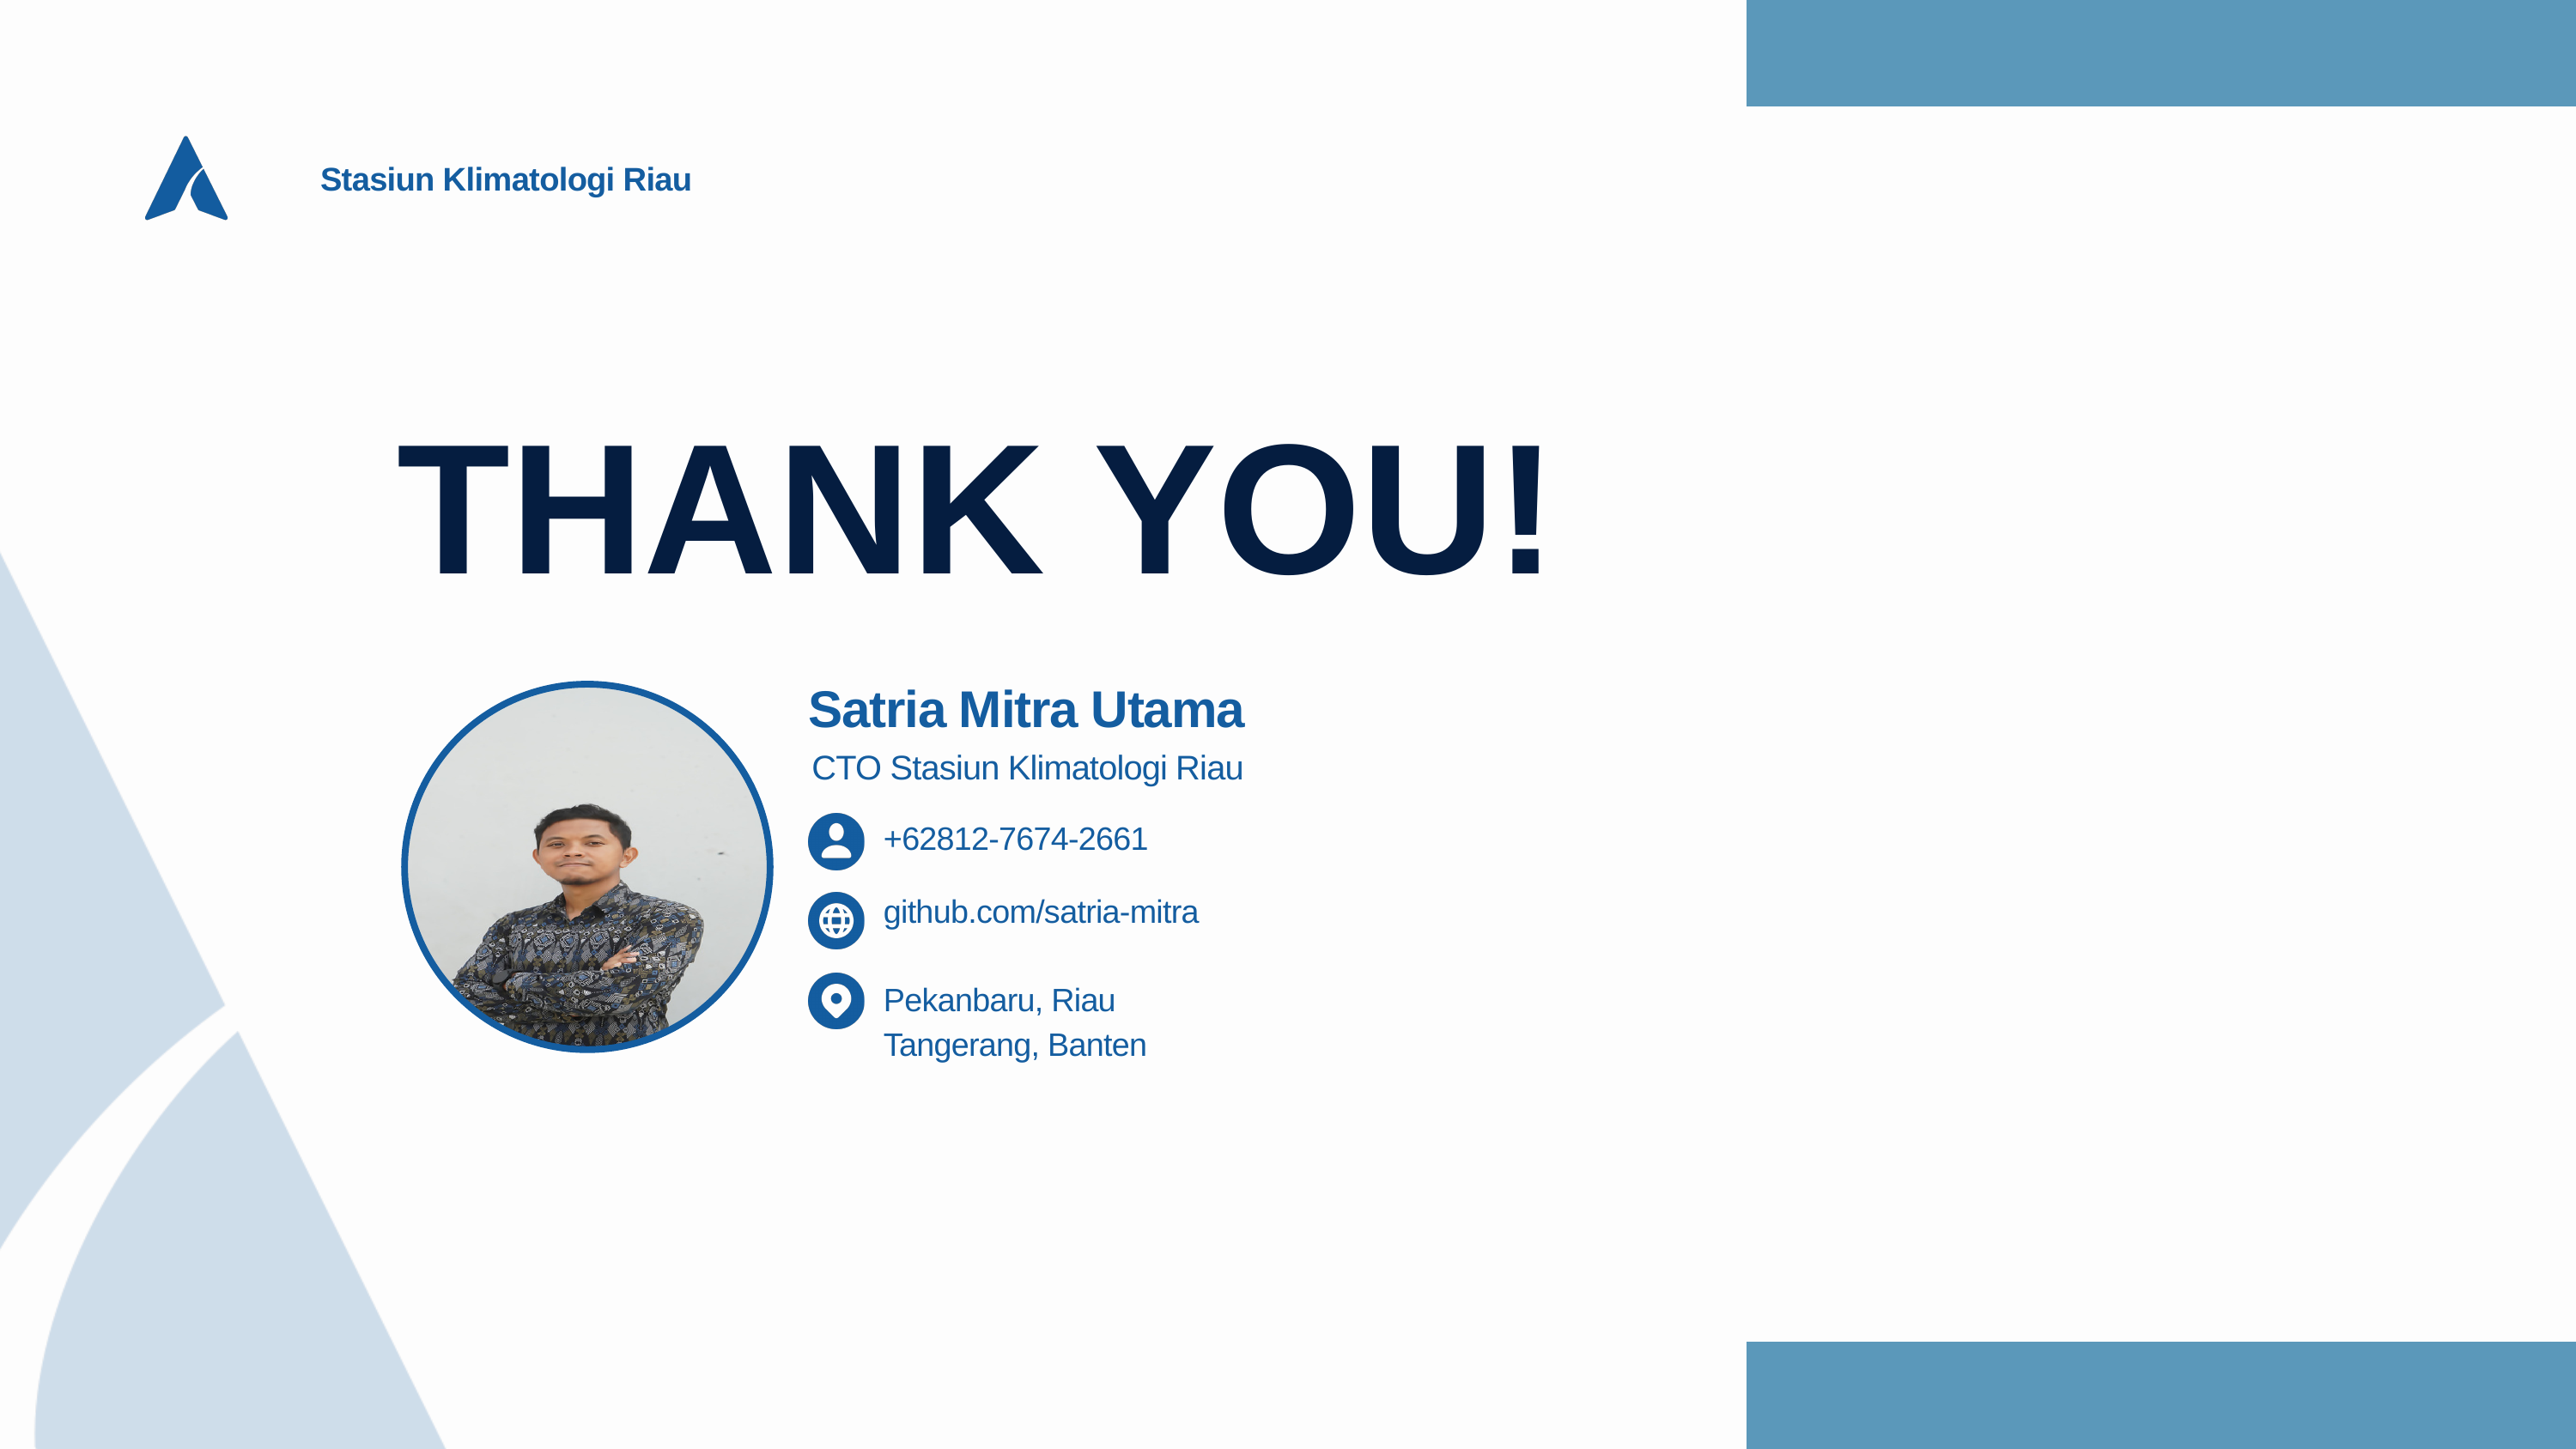

Stasiun Klimatologi Riau
THANK YOU!

Satria Mitra Utama

CTO Stasiun Klimatologi Riau
+62812-7674-2661

github.com/satria-mitra

Pekanbaru, Riau
Tangerang, Banten